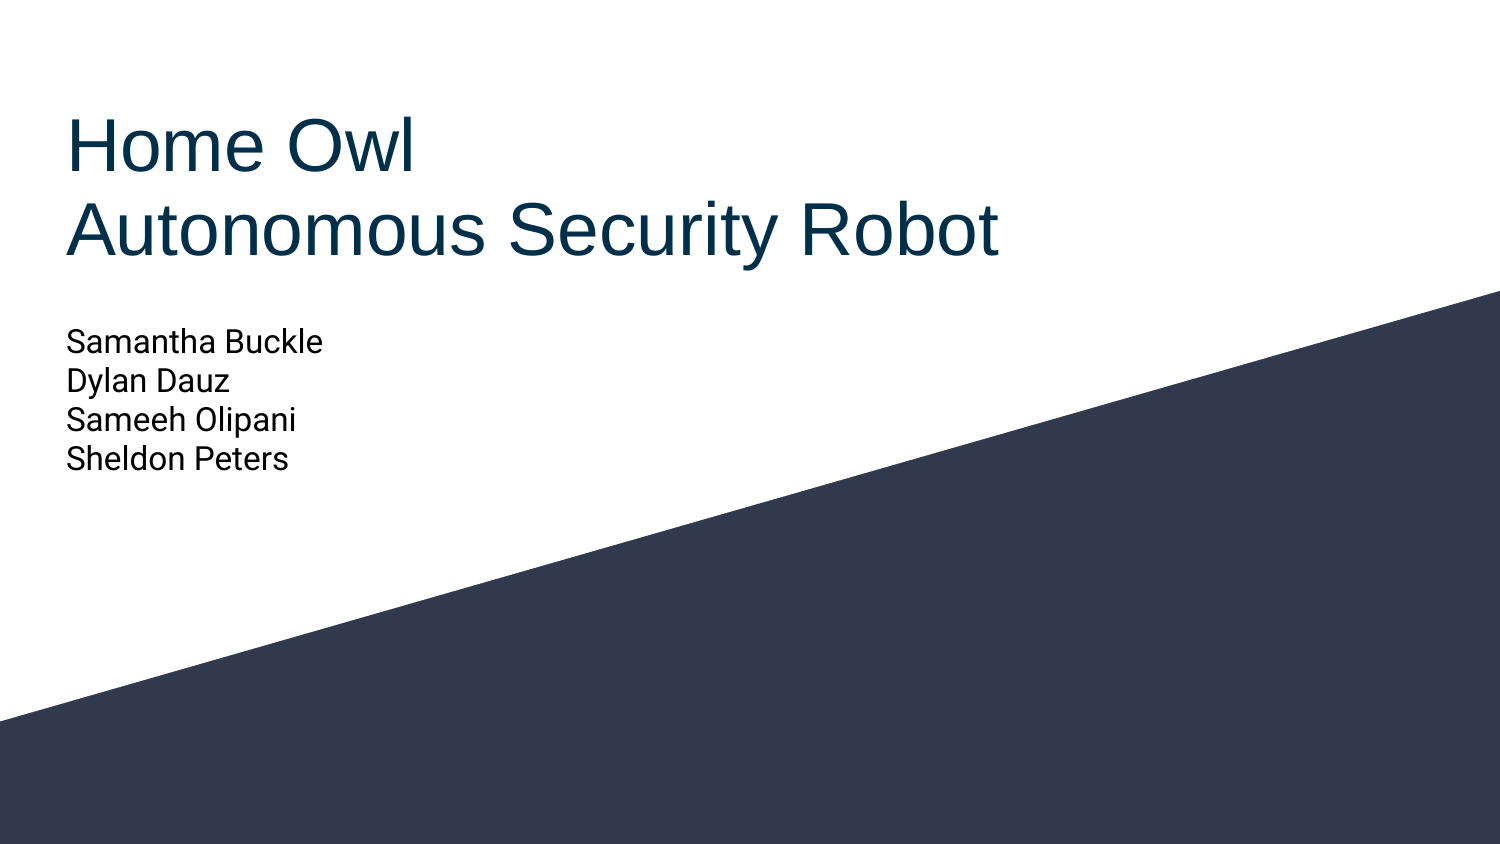

# Home Owl
Autonomous Security Robot
Samantha Buckle
Dylan Dauz
Sameeh Olipani
Sheldon Peters